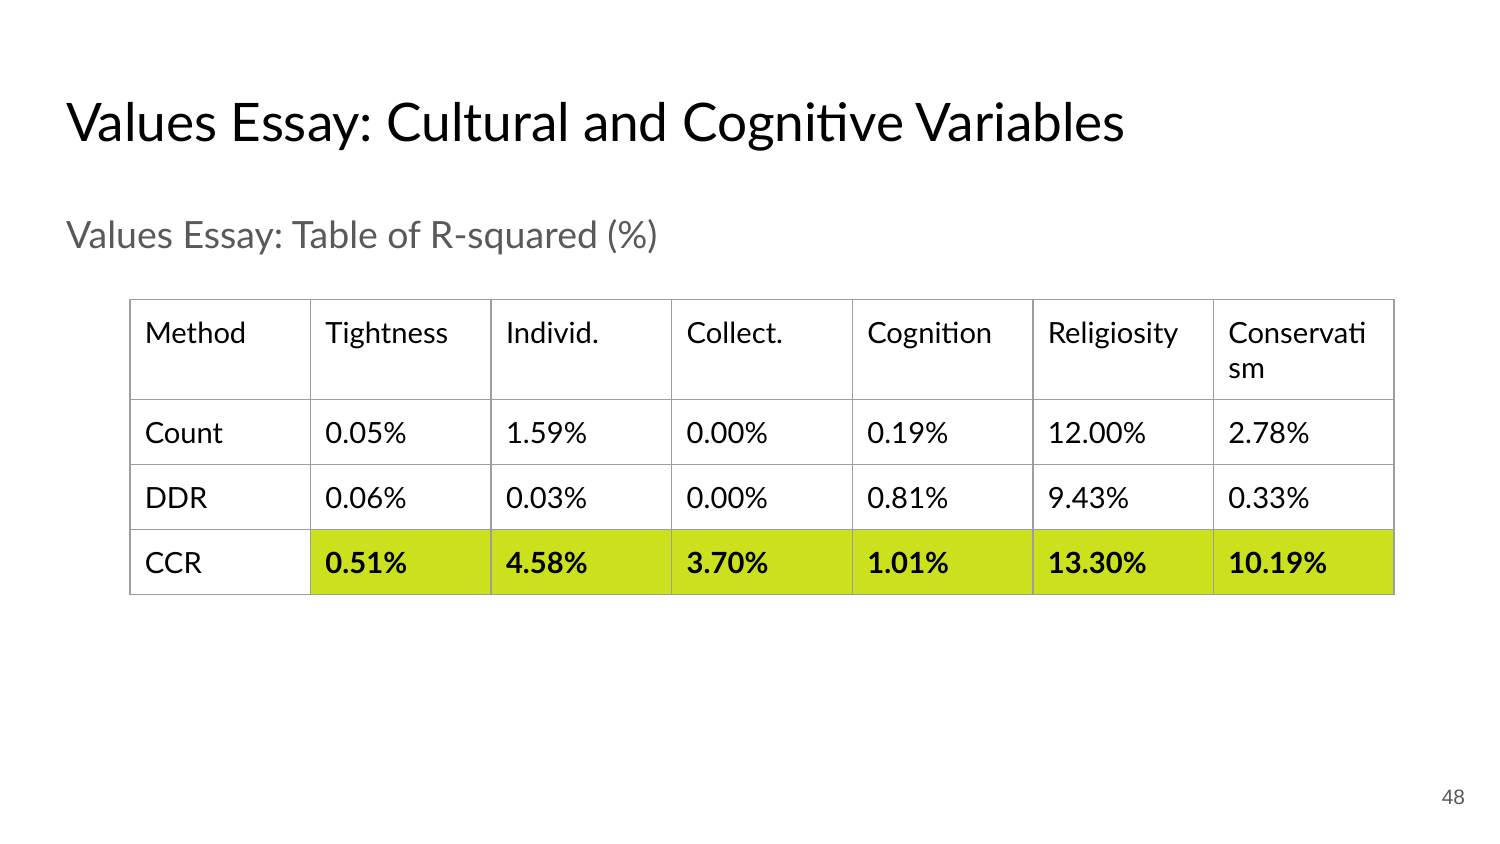

# Values Essay: Cultural and Cognitive Variables
Values Essay: Table of R-squared (%)
| Method | Tightness | Individ. | Collect. | Cognition | Religiosity | Conservatism |
| --- | --- | --- | --- | --- | --- | --- |
| Count | 0.05% | 1.59% | 0.00% | 0.19% | 12.00% | 2.78% |
| DDR | 0.06% | 0.03% | 0.00% | 0.81% | 9.43% | 0.33% |
| CCR | 0.51% | 4.58% | 3.70% | 1.01% | 13.30% | 10.19% |
48